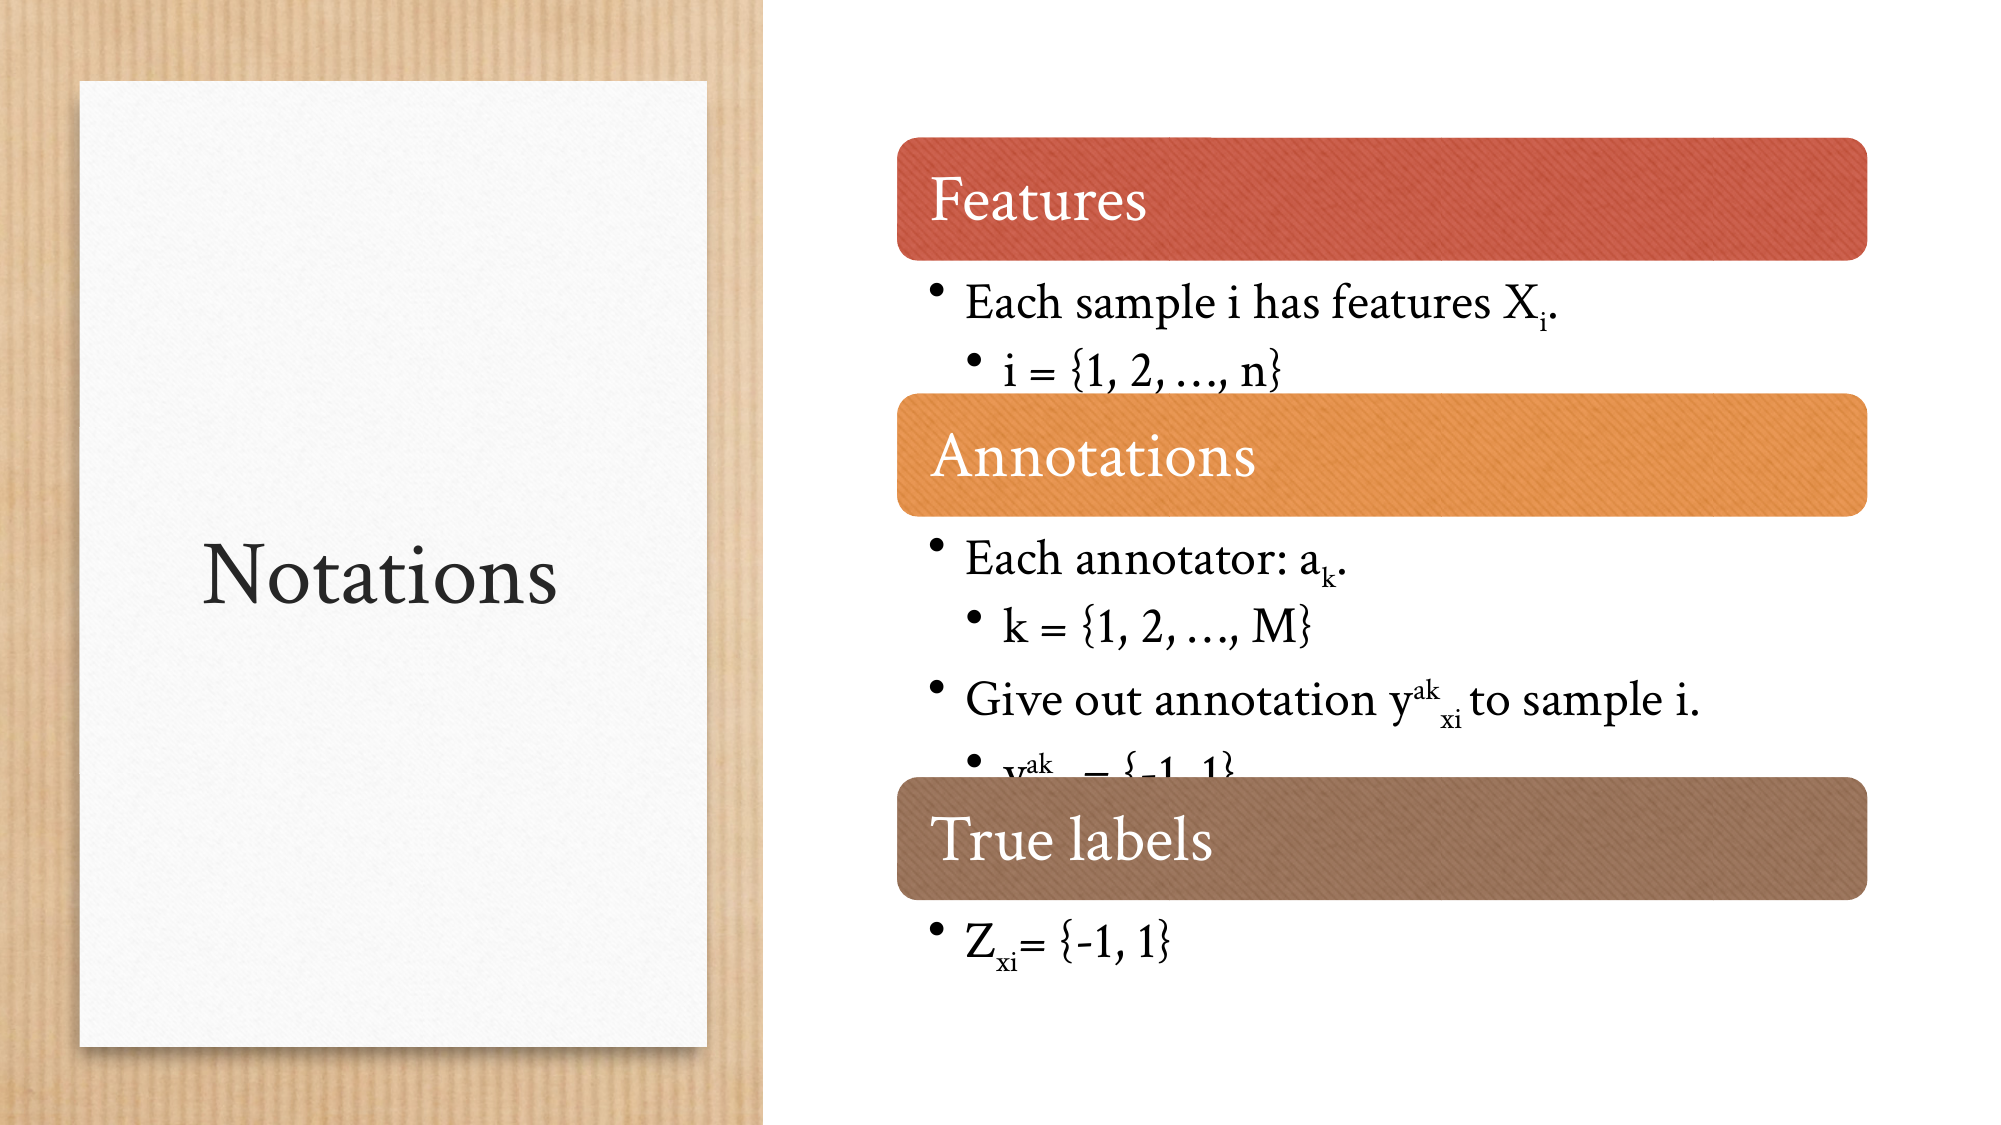

Features
Each sample i has features Xi.
i = {1, 2, …, n}
Annotations
Each annotator: ak.
k = {1, 2, …, M}
Give out annotation yakxi to sample i.
yakxi = {-1, 1}
True labels
Zxi= {-1, 1}
# Notations